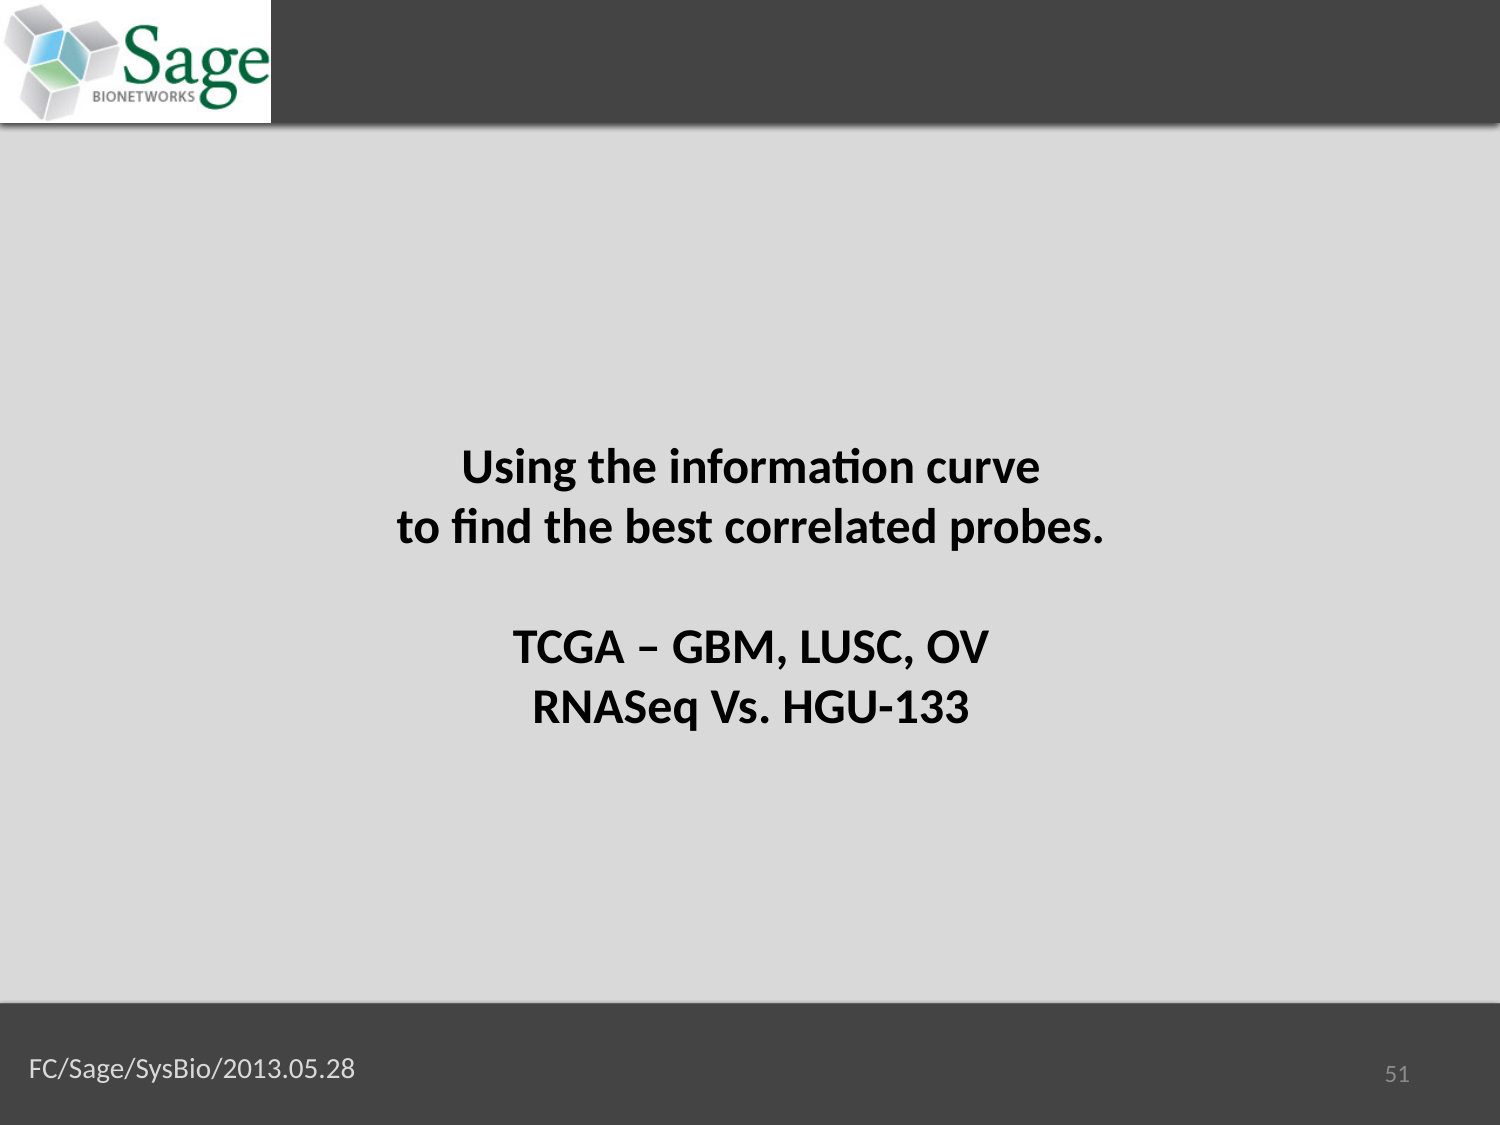

Using the information curve
to find the best correlated probes.

TCGA – GBM, LUSC, OV
RNASeq Vs. HGU-133
51